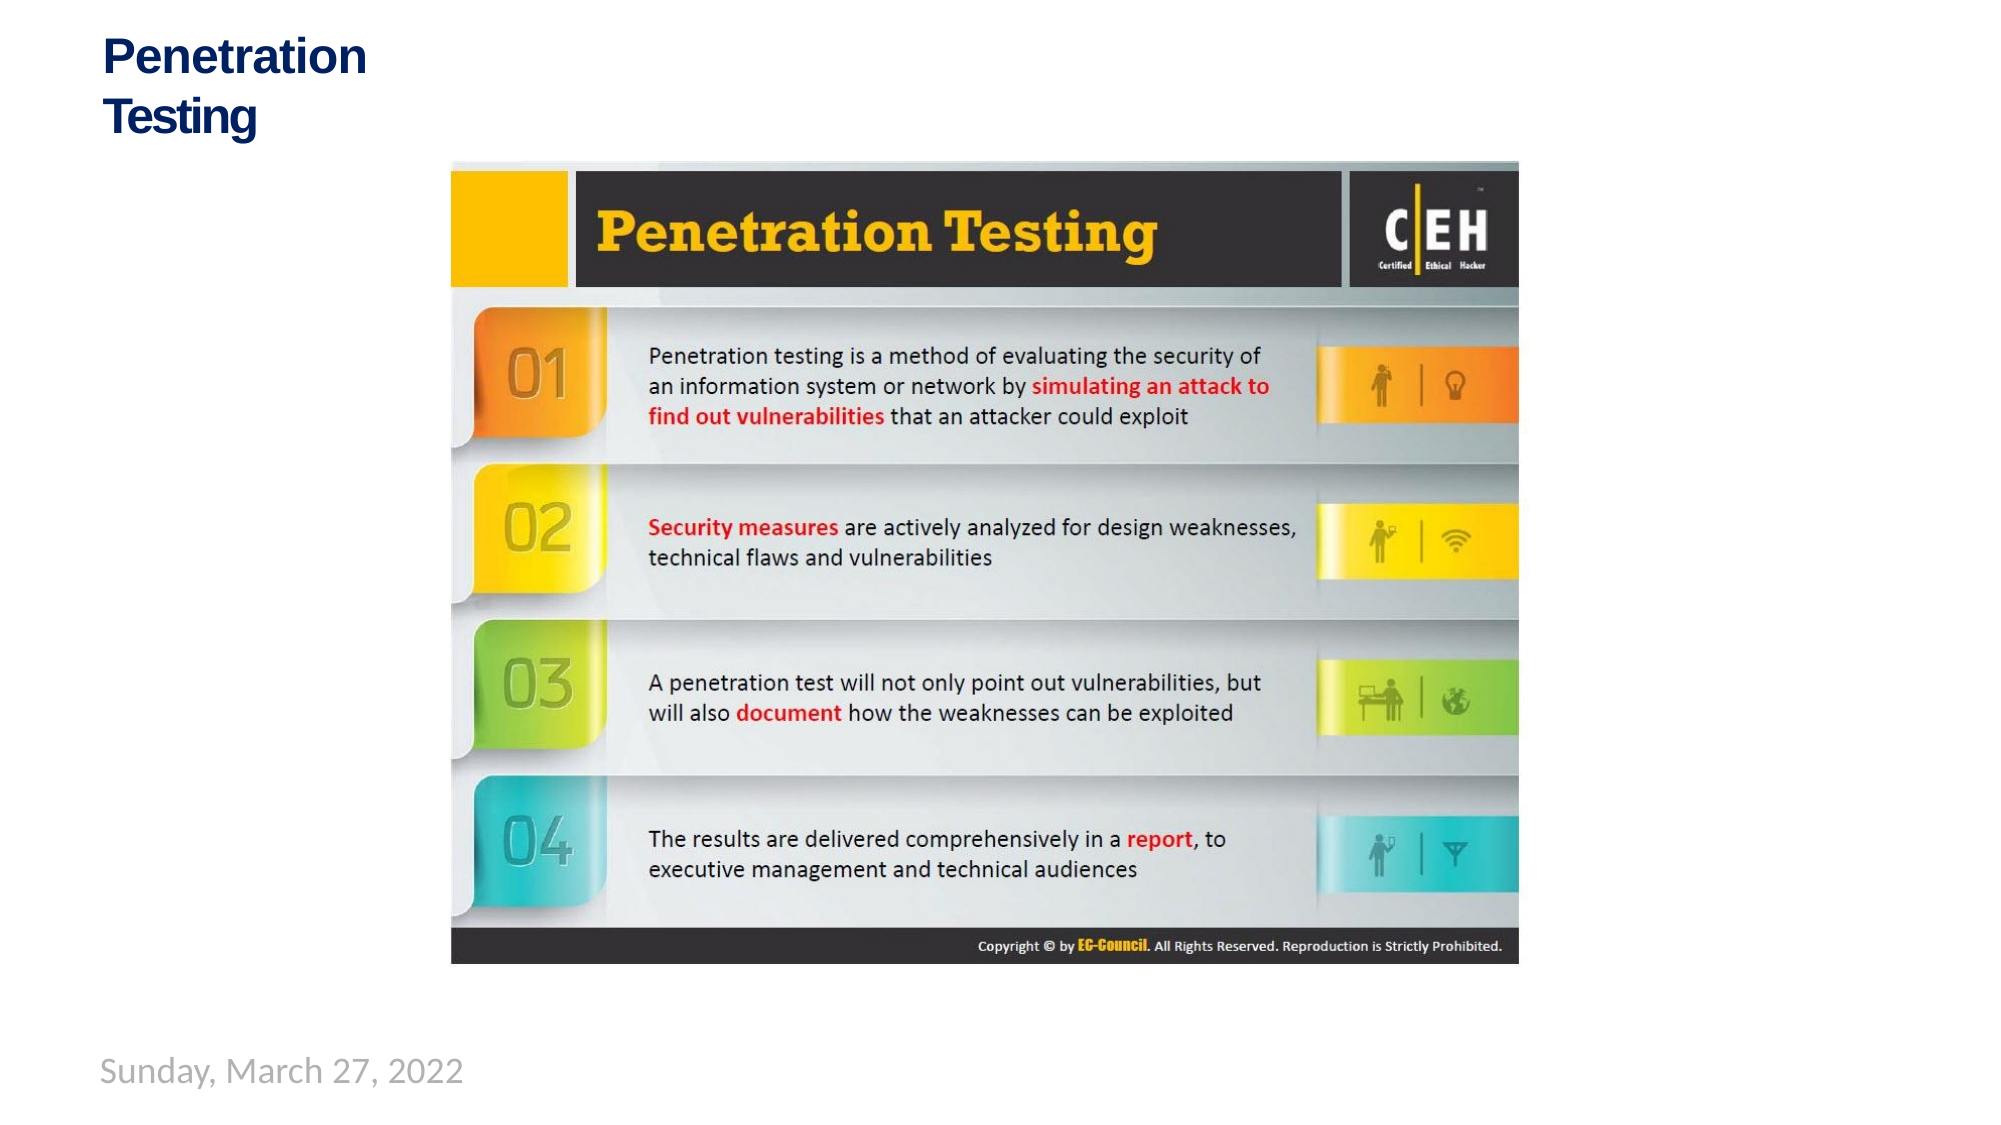

# Penetration Testing

Sunday, March 27, 2022
35